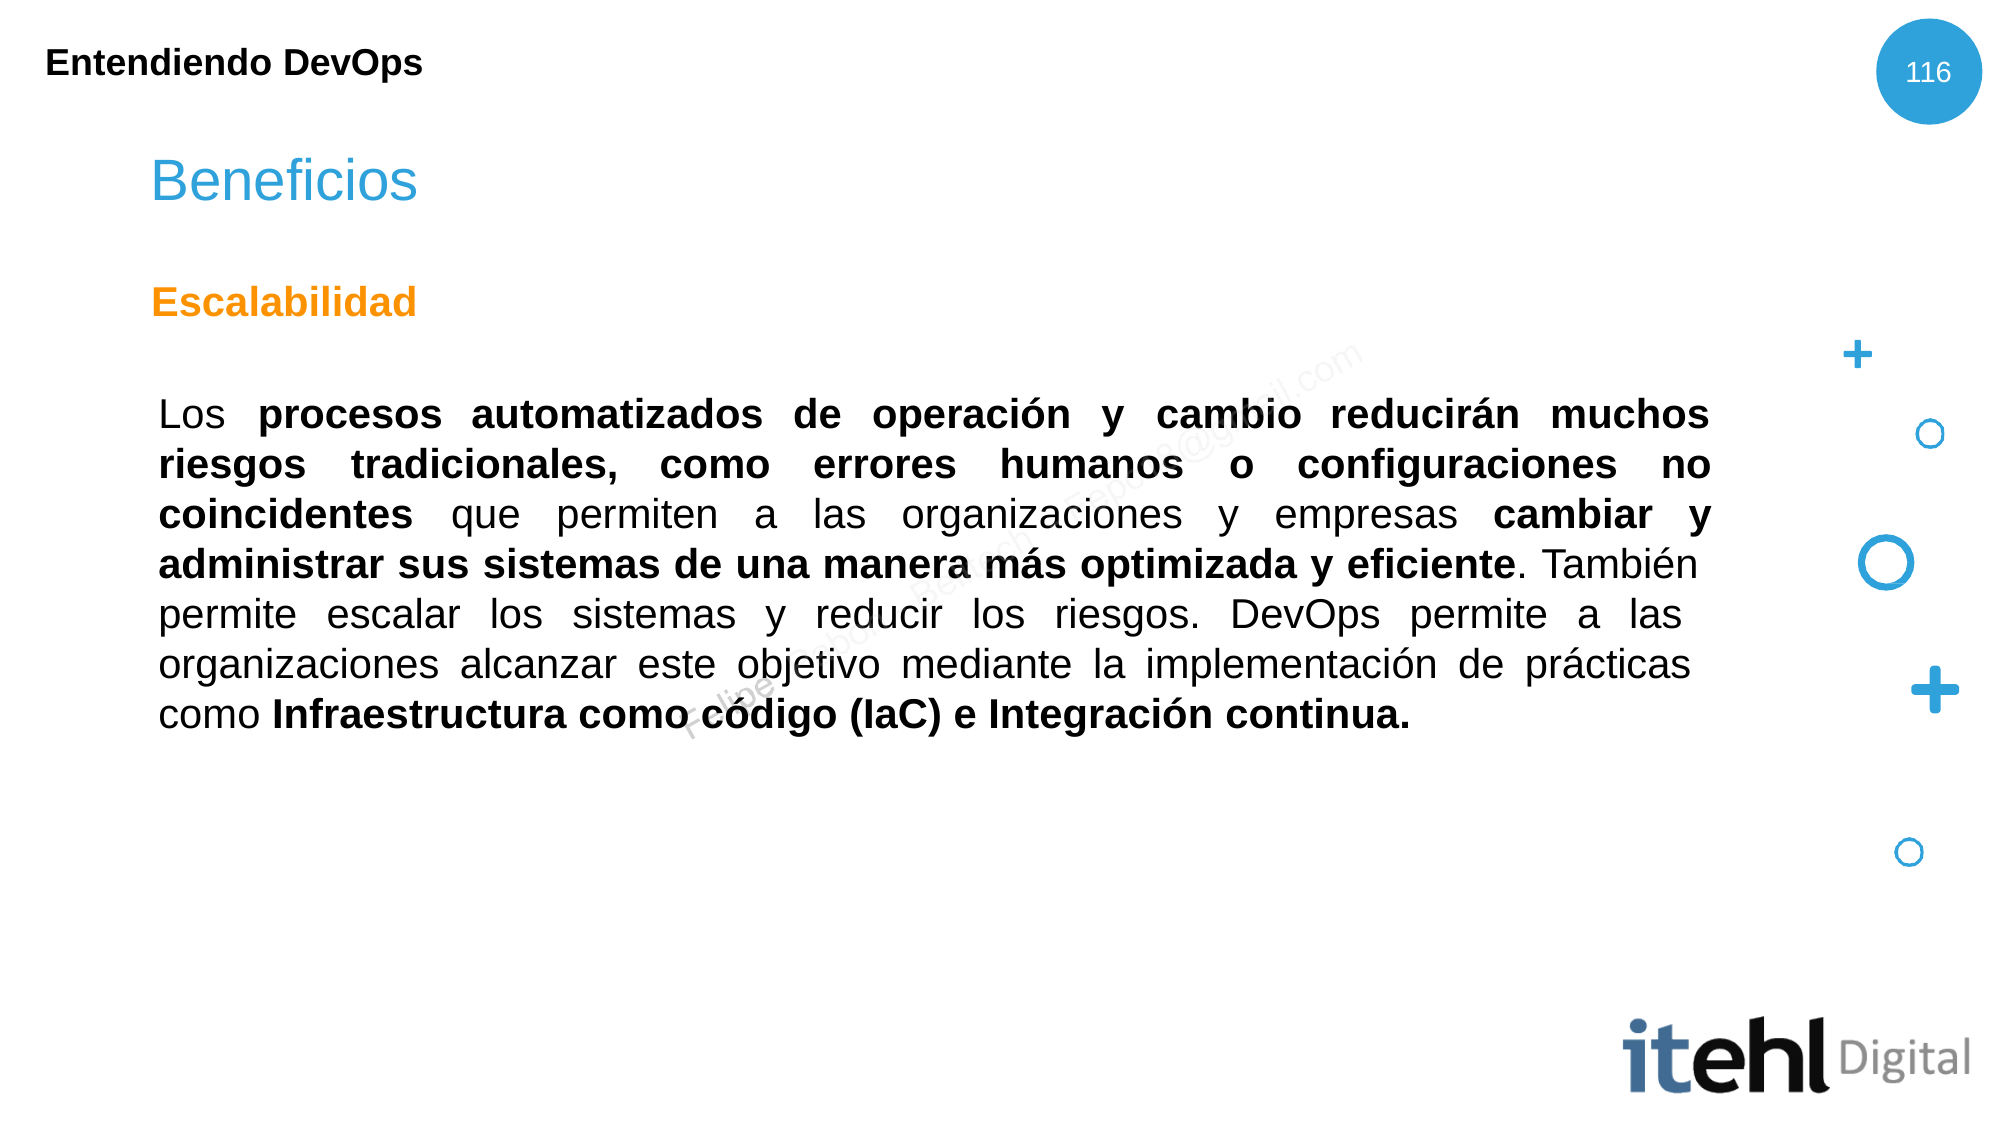

Entendiendo DevOps
116
# Beneficios
Escalabilidad

Los	procesos
automatizados
de
operación
y	cambio
reducirán
muchos

riesgos	tradicionales,
como
errores
no
organizaciones	y	empresas	cambiar	y
humanos	o	configuraciones
coincidentes	que	permiten	a	las

administrar sus sistemas de una manera más optimizada y eficiente. También  permite escalar los sistemas y reducir los riesgos. DevOps permite a las  organizaciones alcanzar este objetivo mediante la implementación de prácticas  como Infraestructura como código (IaC) e Integración continua.